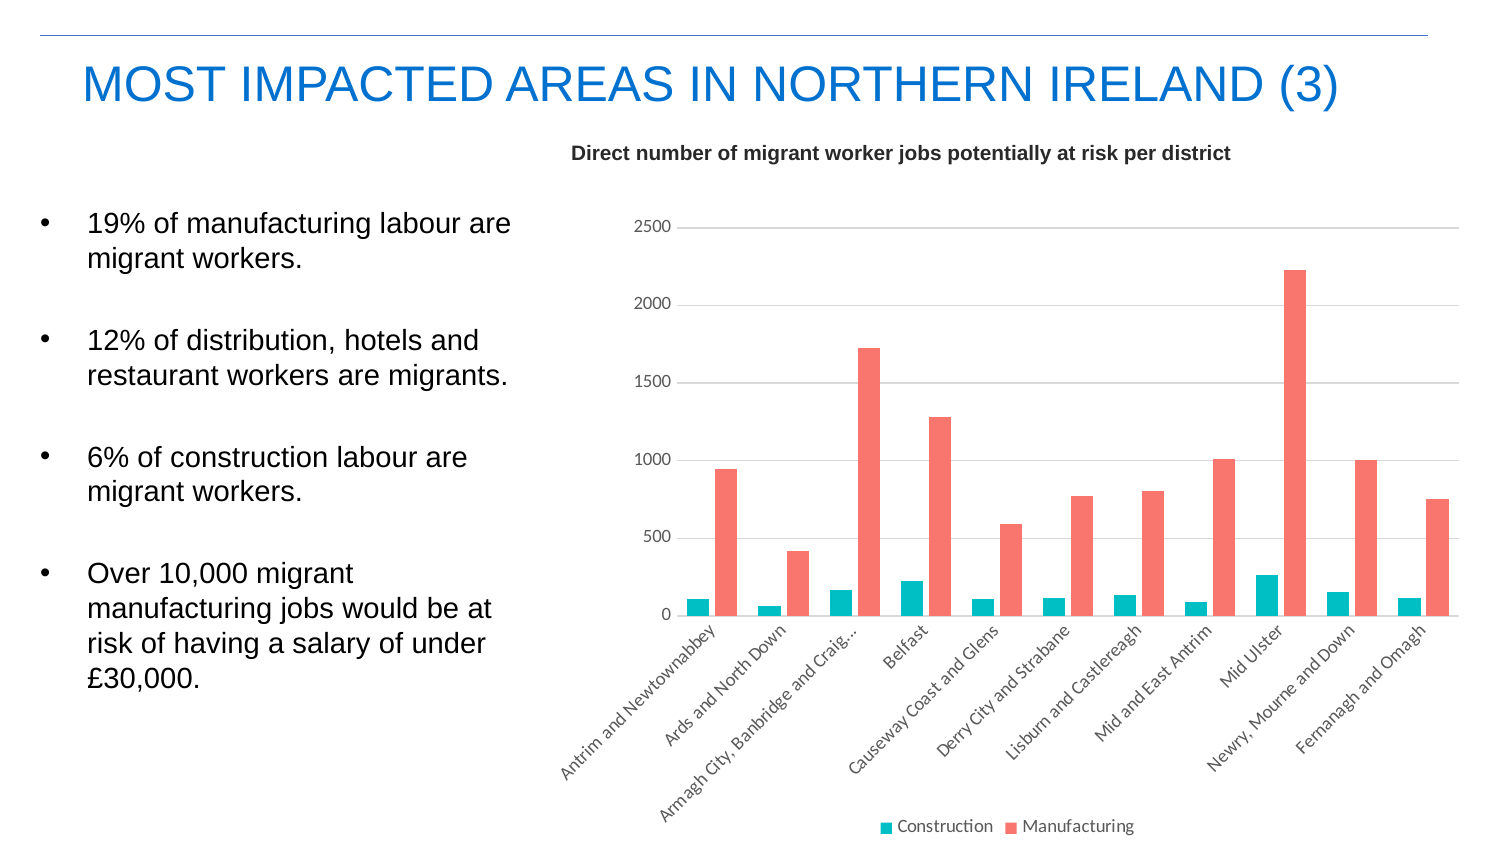

Most impacted areas in Northern Ireland (3)
Direct number of migrant worker jobs potentially at risk per district

### Chart

| Category | Construction | Manufacturing |
|---|---|---|
| Antrim and Newtownabbey | 112.0 | 949.0 |
| Ards and North Down | 66.0 | 420.0 |
| Armagh City, Banbridge and Craigavon | 166.0 | 1724.0 |
| Belfast | 226.0 | 1279.0 |
| Causeway Coast and Glens | 111.0 | 591.0 |
| Derry City and Strabane | 113.0 | 774.0 |
| Lisburn and Castlereagh | 134.0 | 805.0 |
| Mid and East Antrim | 88.0 | 1012.0 |
| Mid Ulster | 266.0 | 2230.0 |
| Newry, Mourne and Down | 153.0 | 1003.0 |
| Fernanagh and Omagh | 116.0 | 755.0 |
19% of manufacturing labour are migrant workers.

12% of distribution, hotels and restaurant workers are migrants.

6% of construction labour are migrant workers.

Over 10,000 migrant manufacturing jobs would be at risk of having a salary of under £30,000.